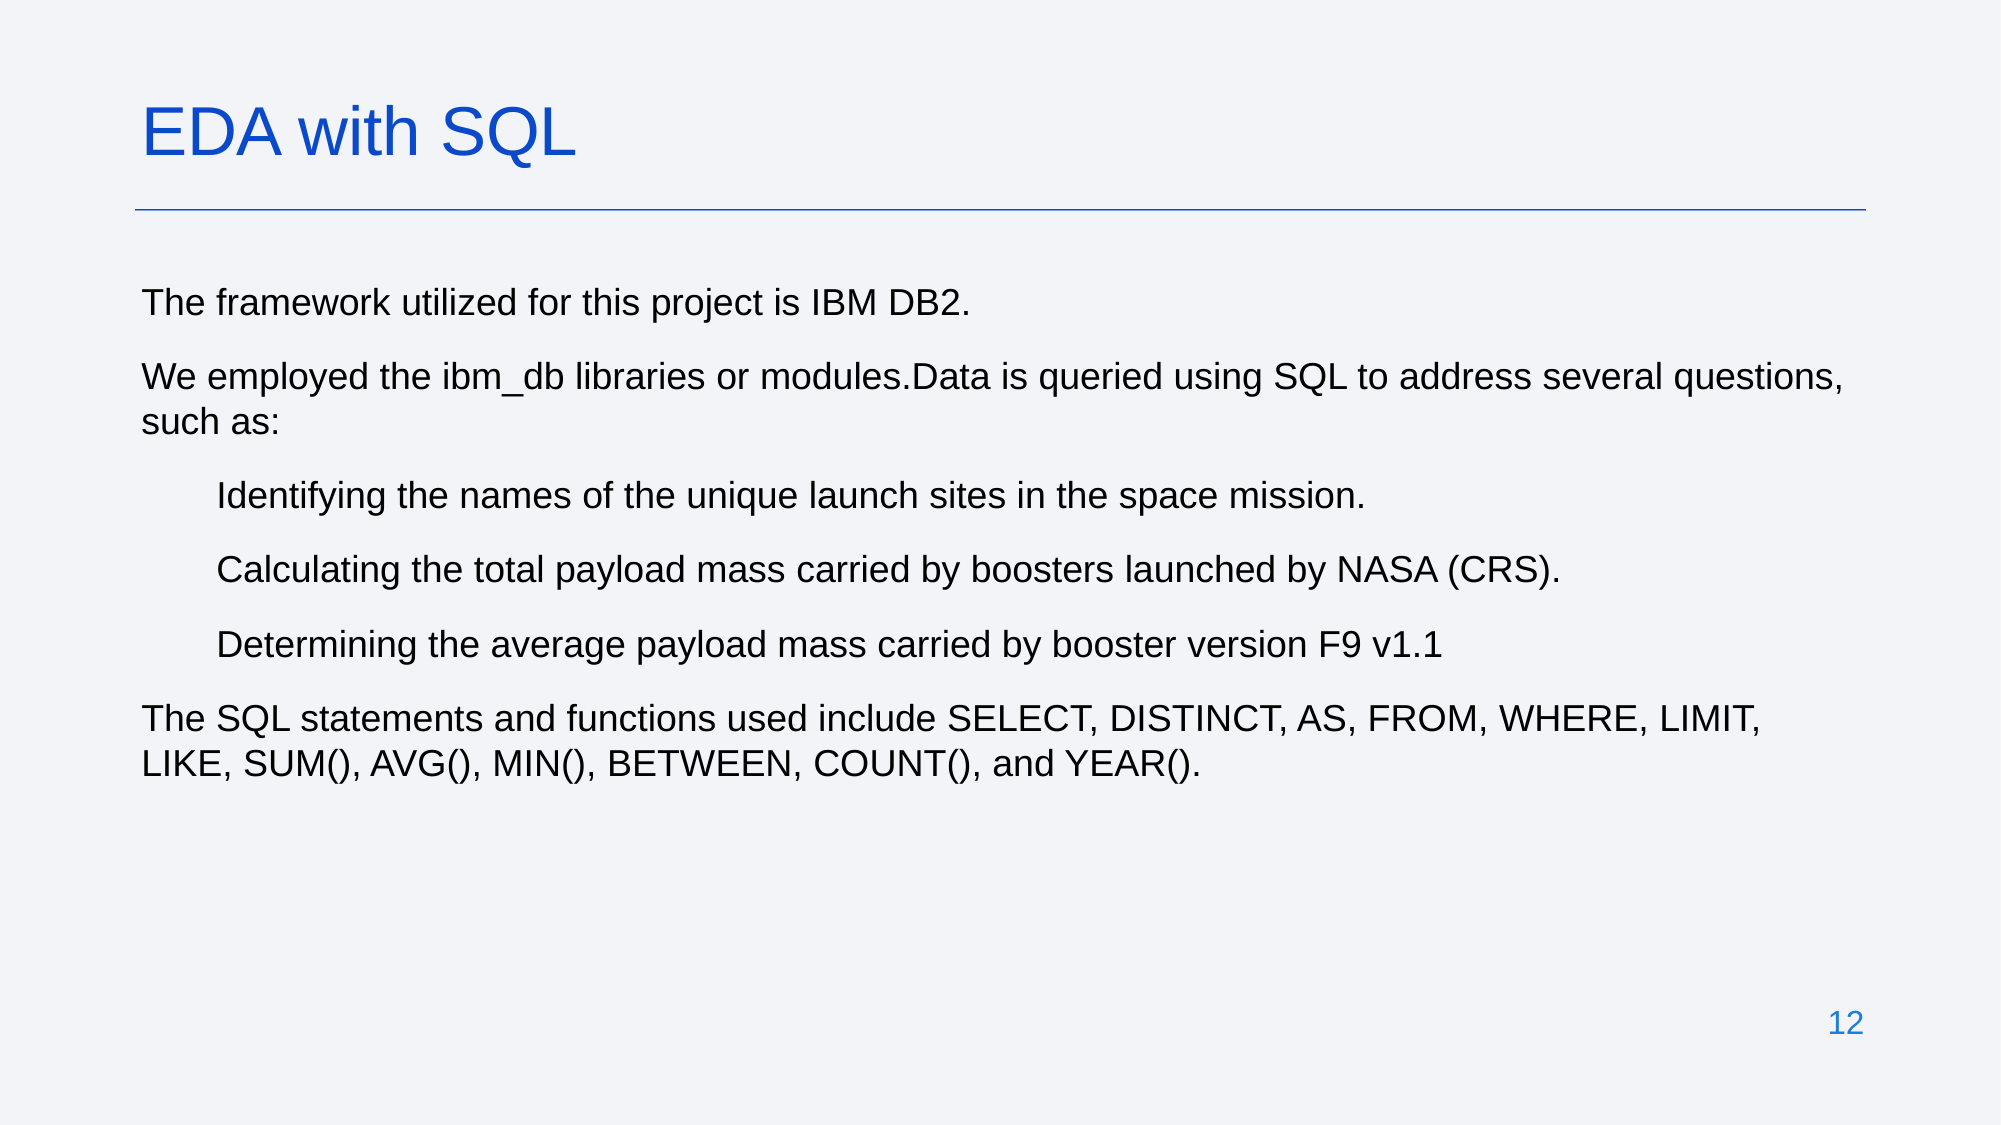

EDA with SQL
The framework utilized for this project is IBM DB2.
We employed the ibm_db libraries or modules.Data is queried using SQL to address several questions, such as:
Identifying the names of the unique launch sites in the space mission.
Calculating the total payload mass carried by boosters launched by NASA (CRS).
Determining the average payload mass carried by booster version F9 v1.1
The SQL statements and functions used include SELECT, DISTINCT, AS, FROM, WHERE, LIMIT, LIKE, SUM(), AVG(), MIN(), BETWEEN, COUNT(), and YEAR().
12